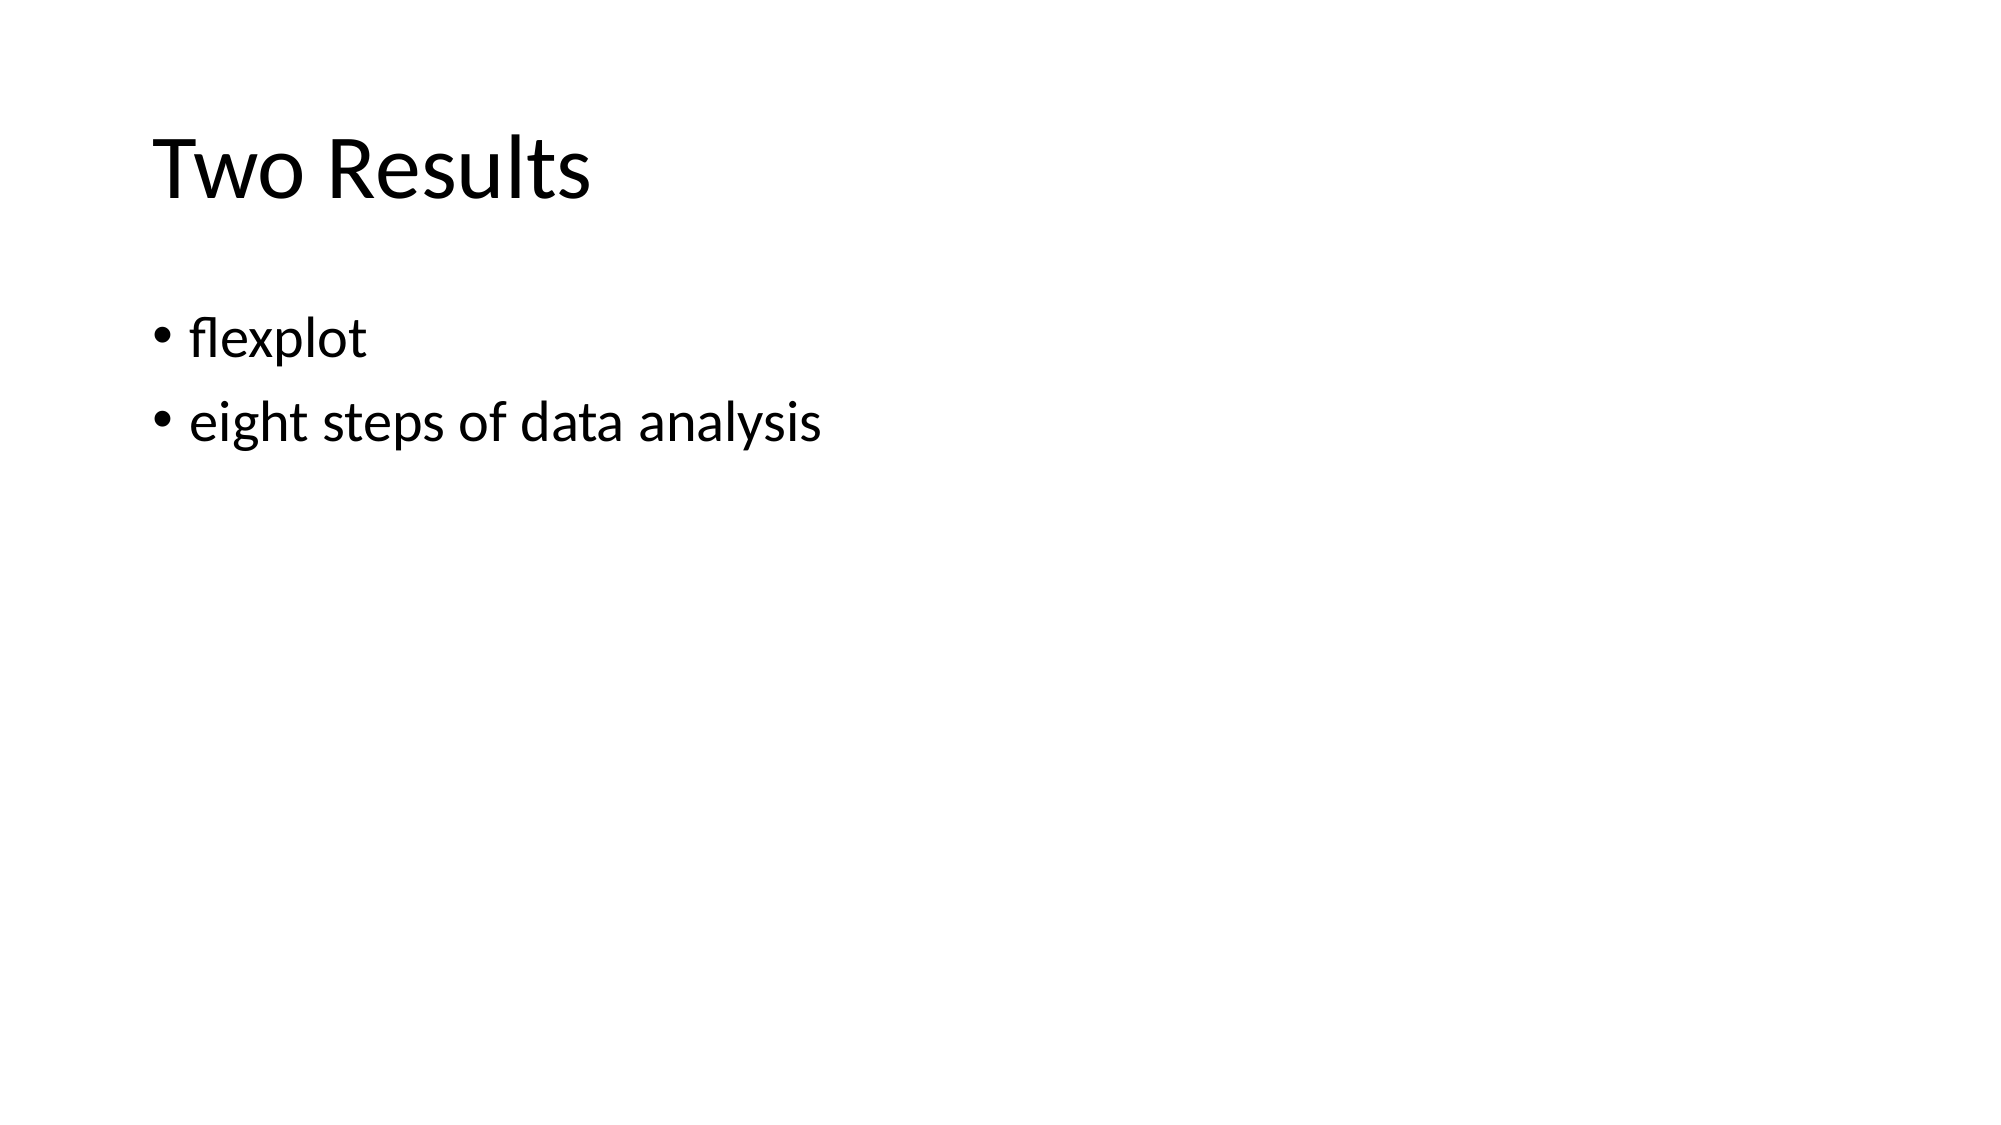

# Two Results
flexplot
eight steps of data analysis